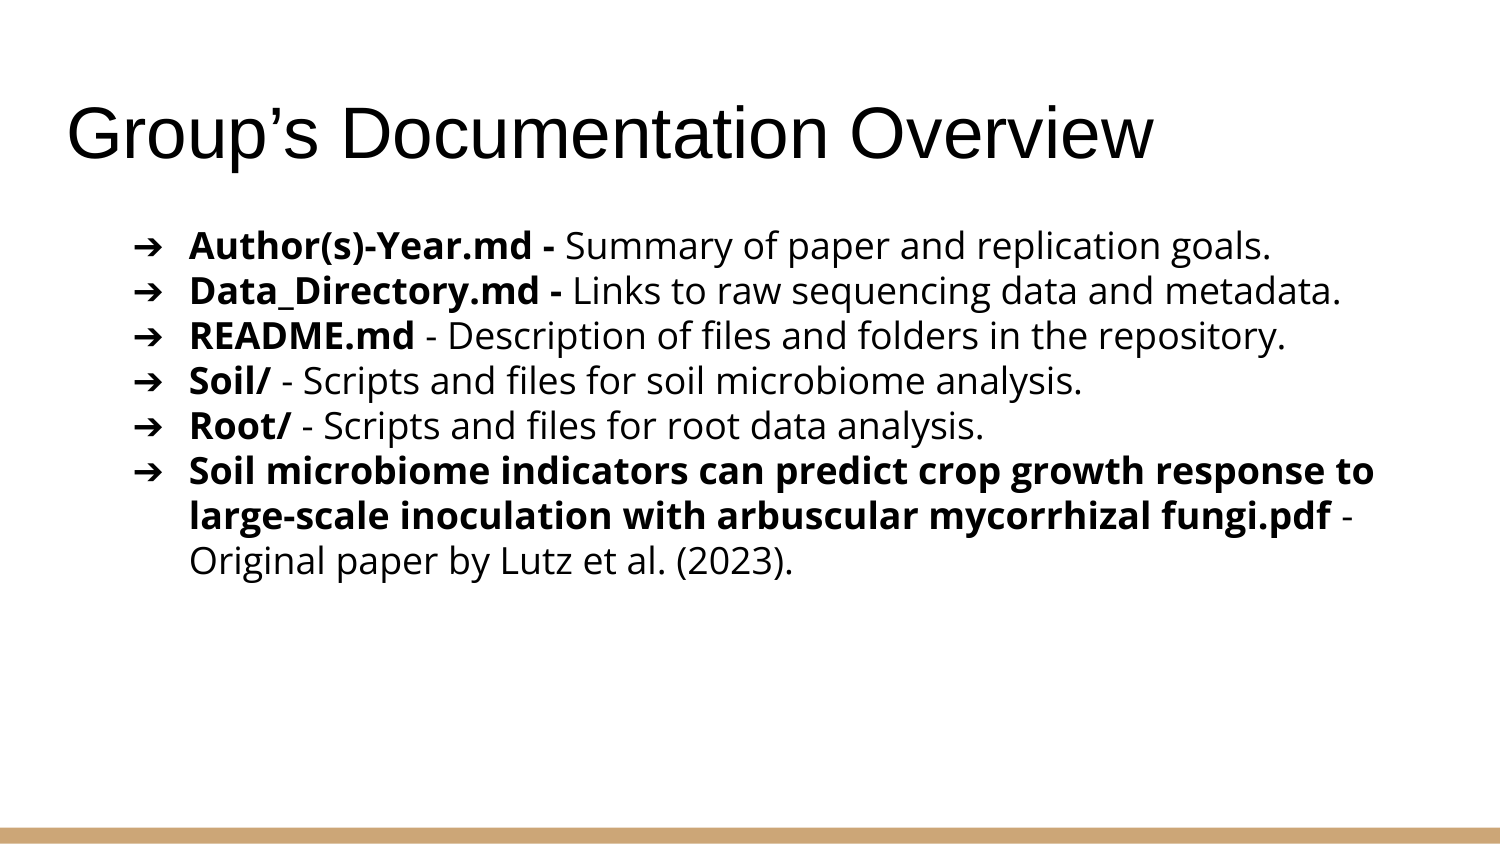

# Group’s Documentation Overview
Author(s)-Year.md - Summary of paper and replication goals.
Data_Directory.md - Links to raw sequencing data and metadata.
README.md - Description of files and folders in the repository.
Soil/ - Scripts and files for soil microbiome analysis.
Root/ - Scripts and files for root data analysis.
Soil microbiome indicators can predict crop growth response to large-scale inoculation with arbuscular mycorrhizal fungi.pdf - Original paper by Lutz et al. (2023).